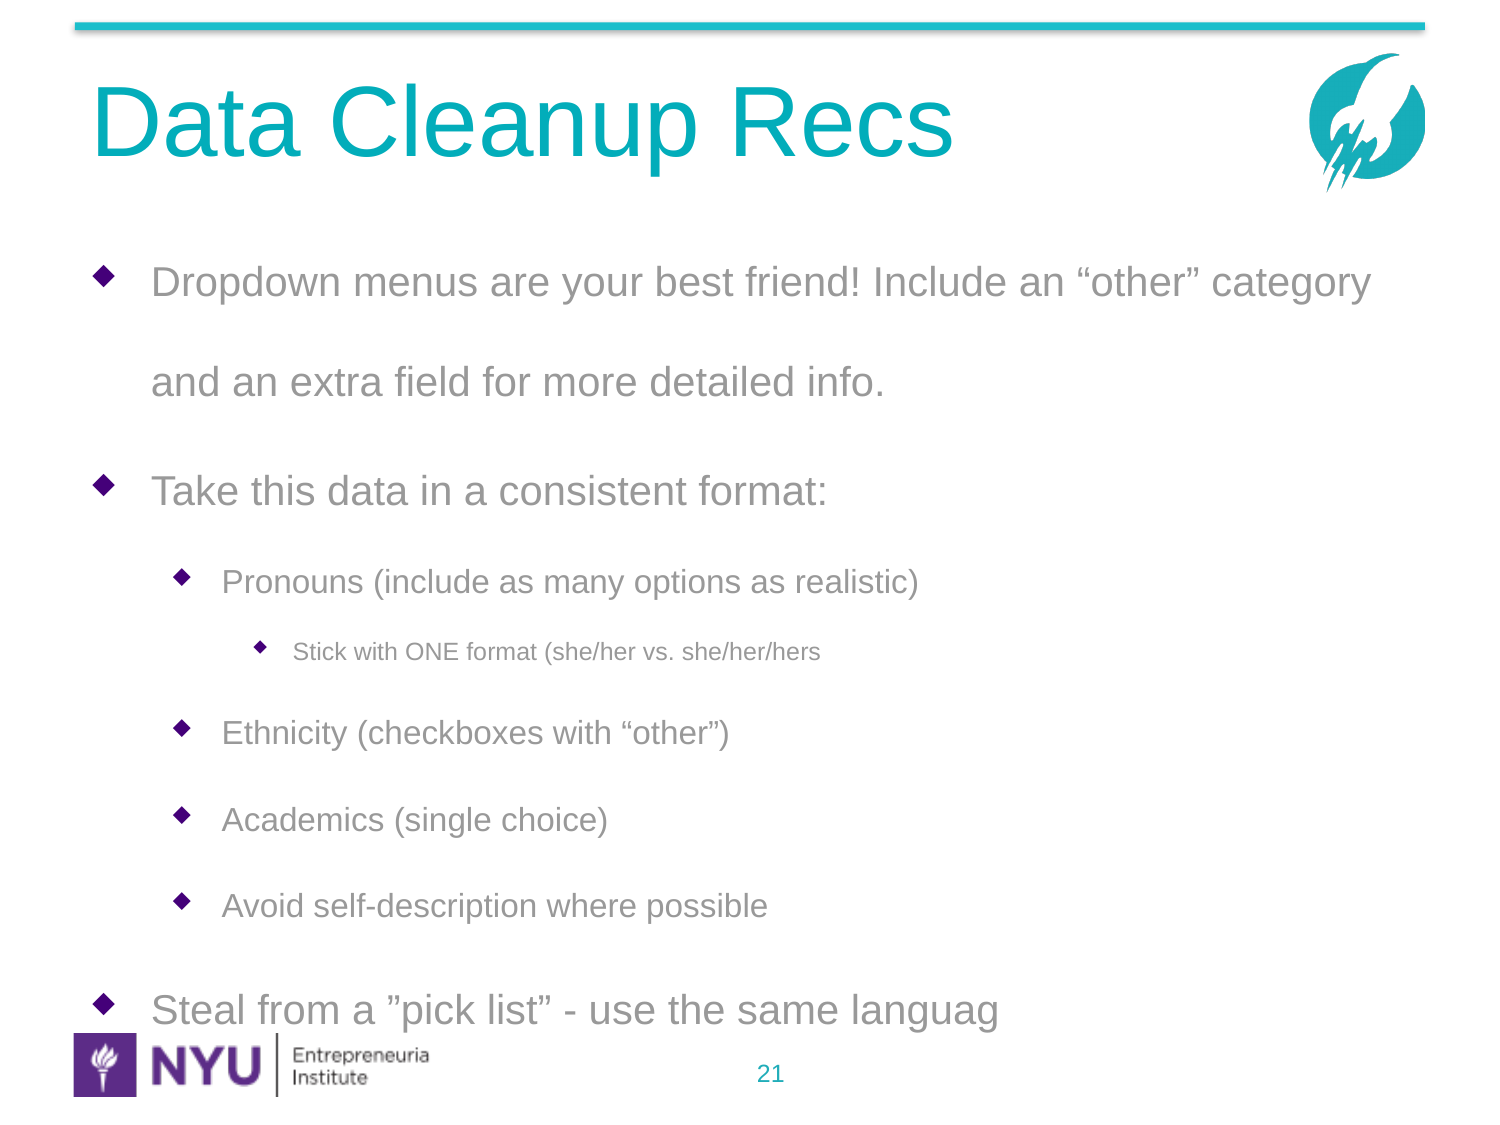

# Data Cleanup Recs
Dropdown menus are your best friend! Include an “other” category and an extra field for more detailed info.
Take this data in a consistent format:
Pronouns (include as many options as realistic)
Stick with ONE format (she/her vs. she/her/hers
Ethnicity (checkboxes with “other”)
Academics (single choice)
Avoid self-description where possible
Steal from a ”pick list” - use the same language on applications

21